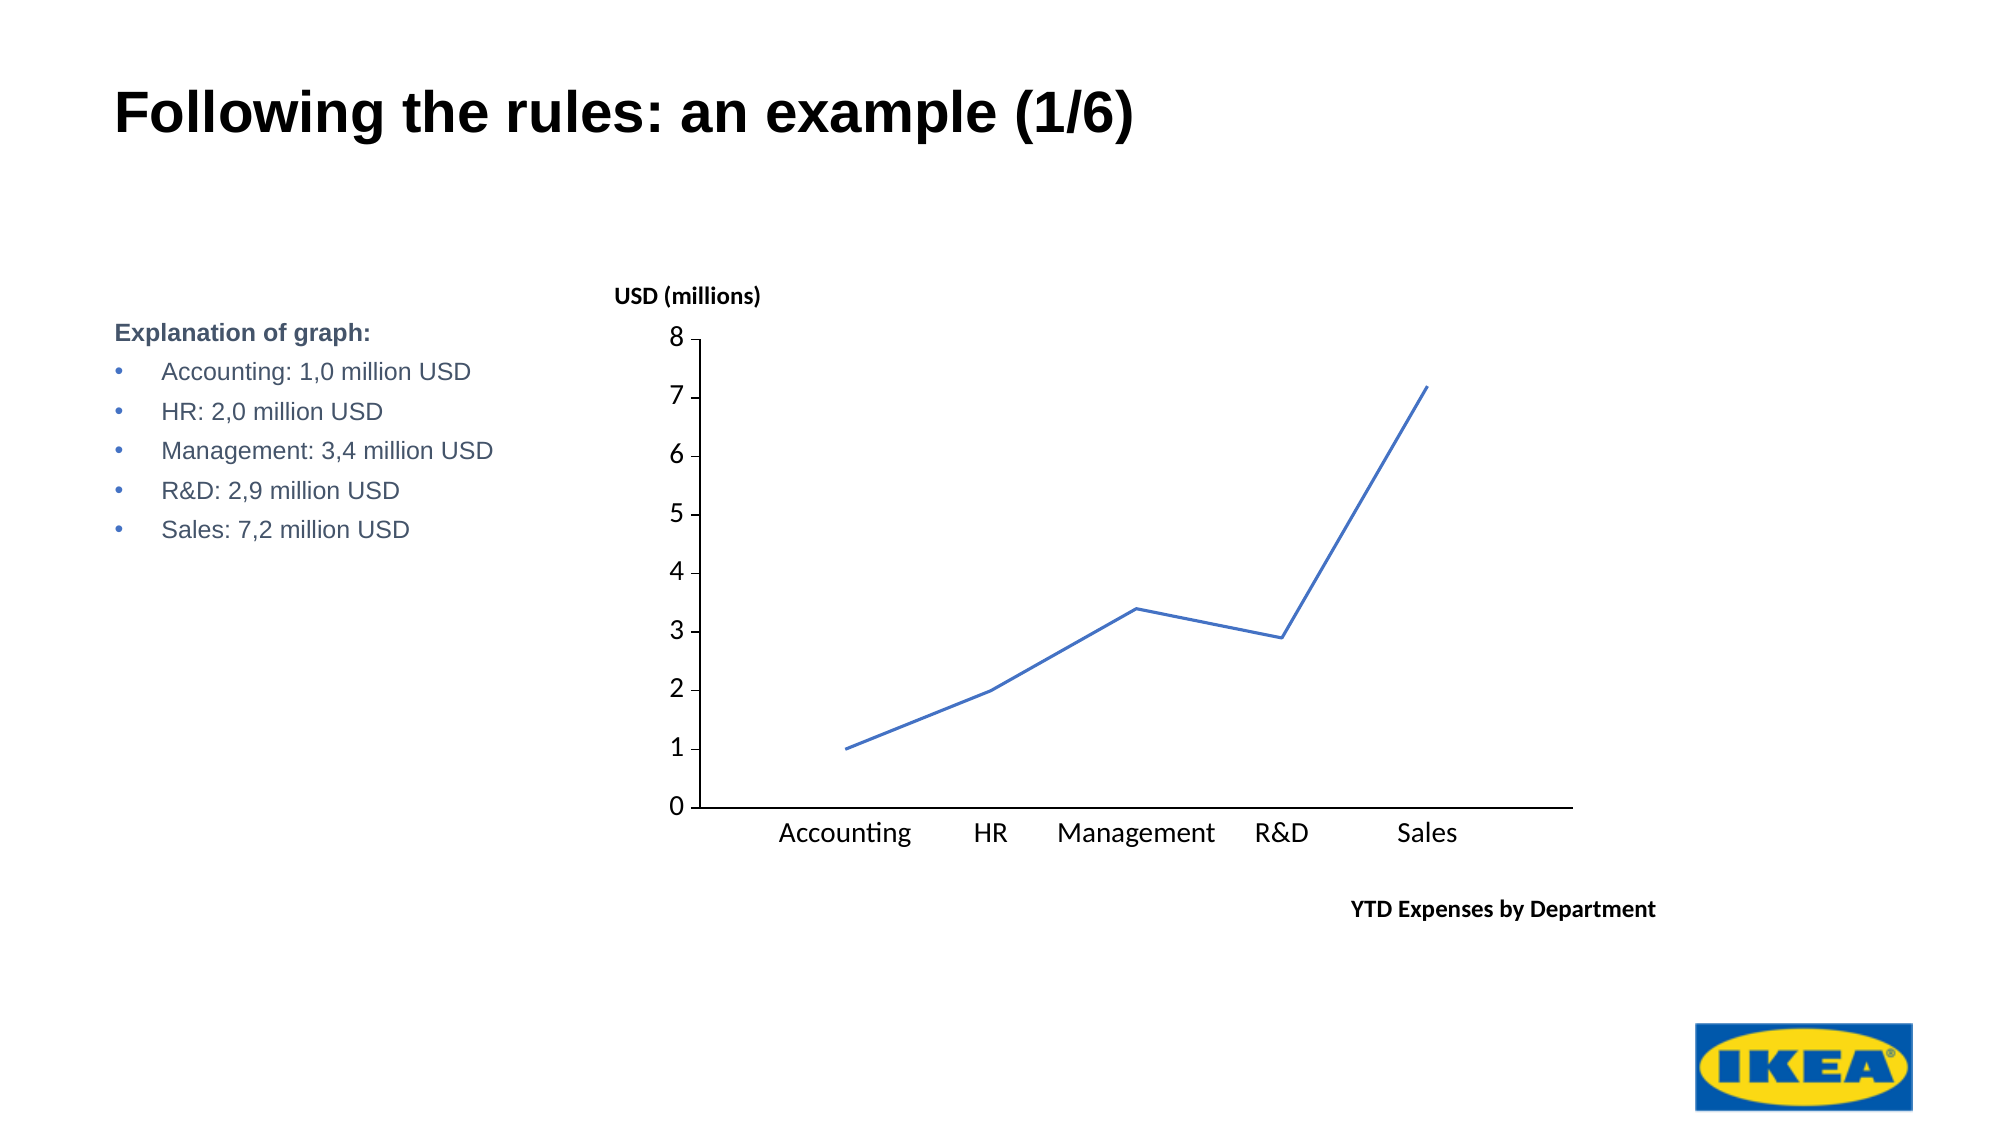

# Following the rules: an example (1/6)
USD (millions)

### Chart

| Category |  |
|---|---|
Explanation of graph:
Accounting: 1,0 million USD
HR: 2,0 million USD
Management: 3,4 million USD
R&D: 2,9 million USD
Sales: 7,2 million USD

Accounting
HR
Management
R&D
Sales
YTD Expenses by Department